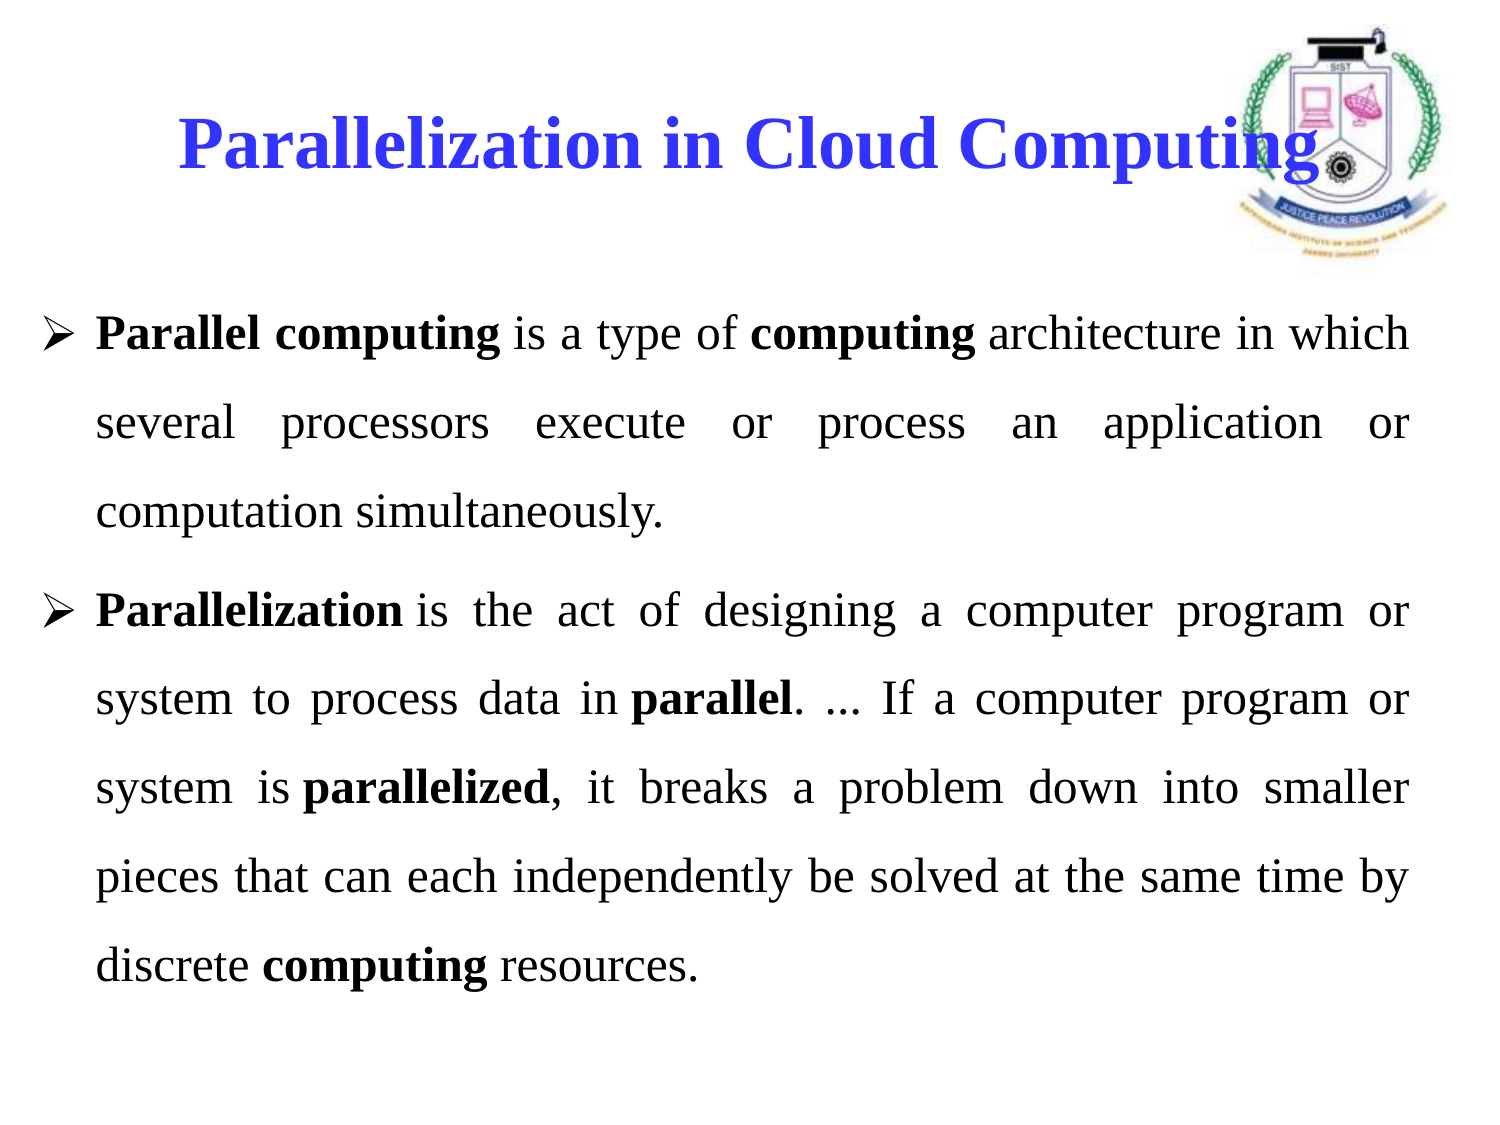

# Parallelization in Cloud Computing
Parallel computing is a type of computing architecture in which several processors execute or process an application or computation simultaneously.
Parallelization is the act of designing a computer program or system to process data in parallel. ... If a computer program or system is parallelized, it breaks a problem down into smaller pieces that can each independently be solved at the same time by discrete computing resources.